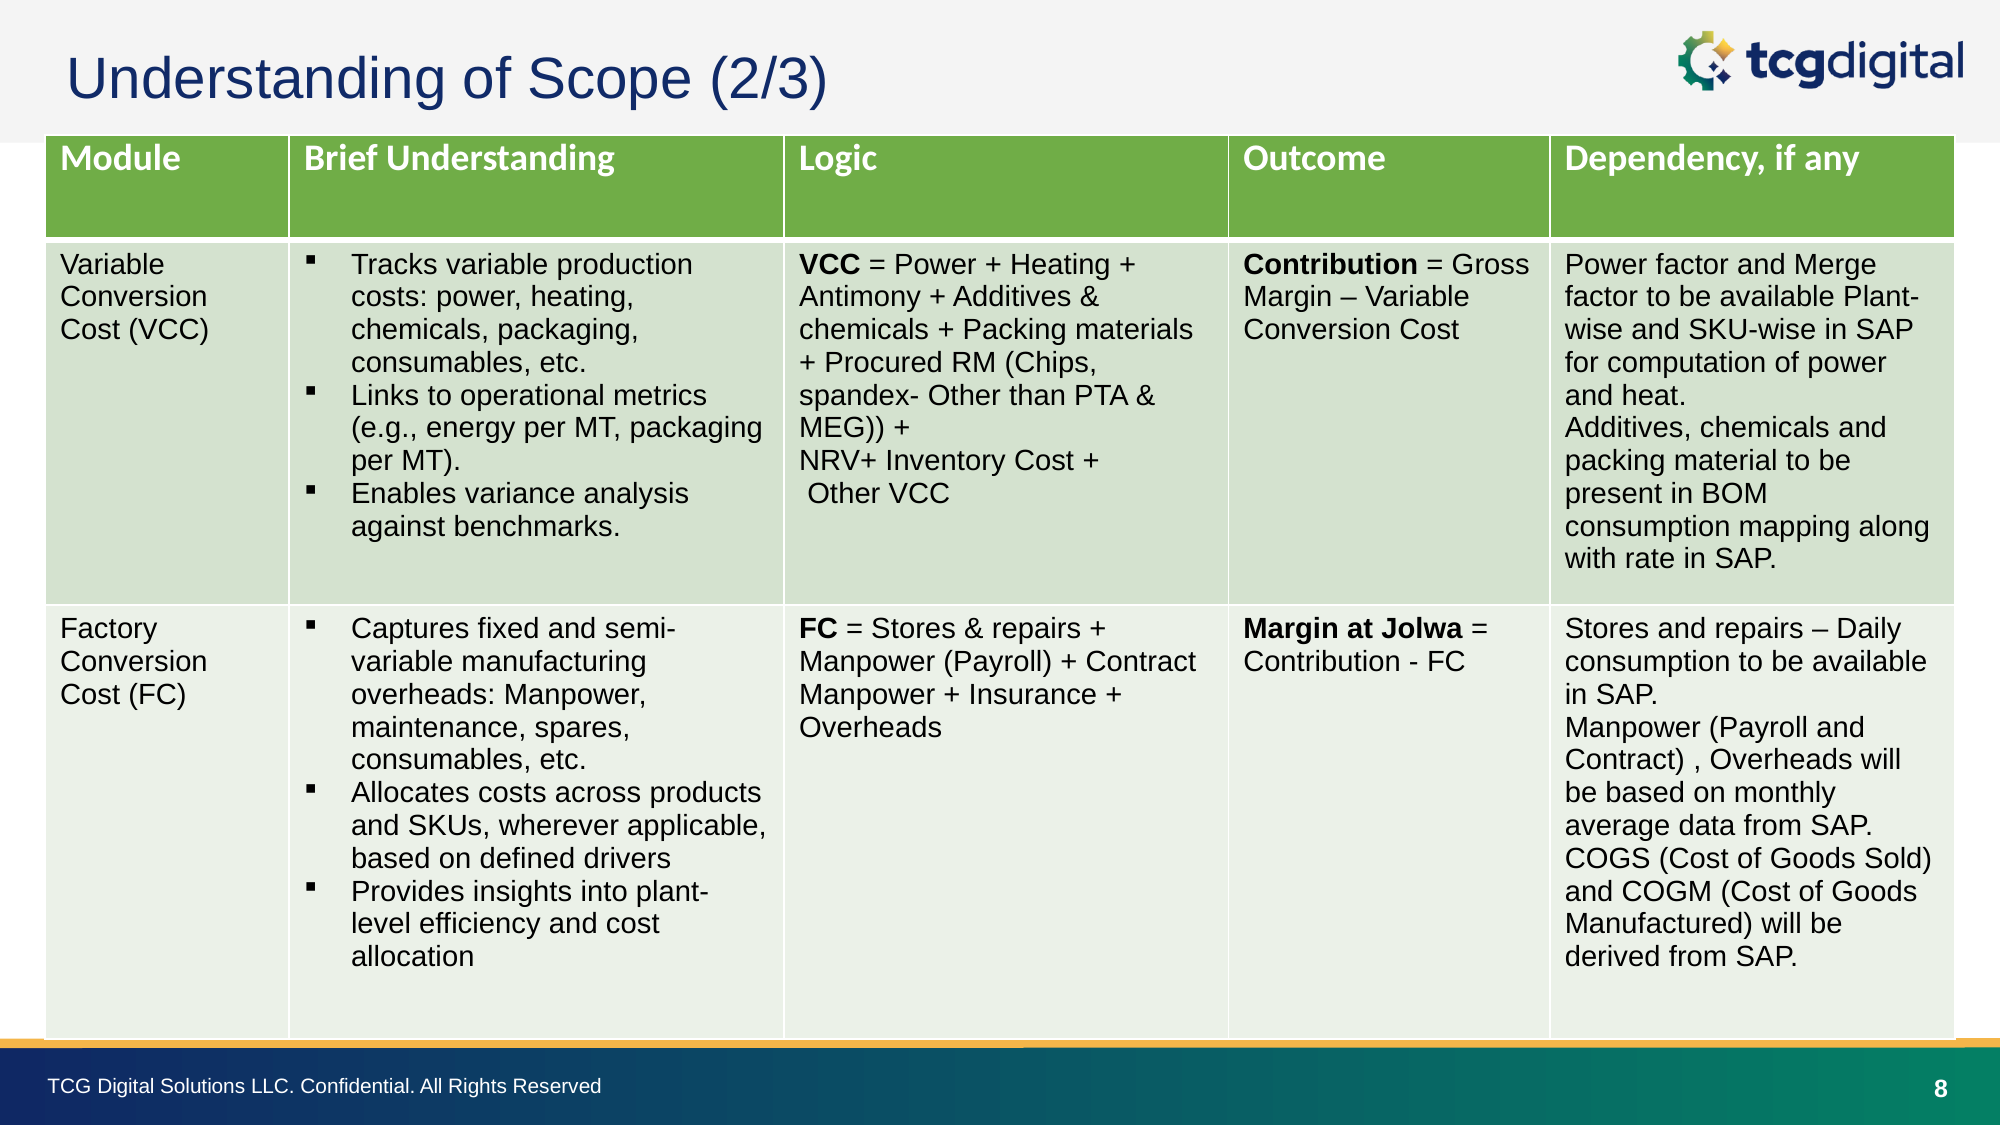

Understanding of Scope (2/3)
| Module | Brief Understanding | Logic | Outcome | Dependency, if any |
| --- | --- | --- | --- | --- |
| Variable Conversion Cost (VCC) | Tracks variable production costs: power, heating, chemicals, packaging, consumables, etc. Links to operational metrics (e.g., energy per MT, packaging per MT). Enables variance analysis against benchmarks. | VCC = Power + Heating + Antimony + Additives & chemicals + Packing materials + Procured RM (Chips, spandex- Other than PTA & MEG)) + NRV+ Inventory Cost + Other VCC | Contribution = Gross Margin – Variable Conversion Cost | Power factor and Merge factor to be available Plant-wise and SKU-wise in SAP for computation of power and heat. Additives, chemicals and packing material to be present in BOM consumption mapping along with rate in SAP. |
| Factory Conversion Cost (FC) | Captures fixed and semi-variable manufacturing overheads: Manpower, maintenance, spares, consumables, etc. Allocates costs across products and SKUs, wherever applicable, based on defined drivers Provides insights into plant-level efficiency and cost allocation | FC = Stores & repairs + Manpower (Payroll) + Contract Manpower + Insurance + Overheads | Margin at Jolwa = Contribution - FC | Stores and repairs – Daily consumption to be available in SAP. Manpower (Payroll and Contract) , Overheads will be based on monthly average data from SAP. COGS (Cost of Goods Sold) and COGM (Cost of Goods Manufactured) will be derived from SAP. |